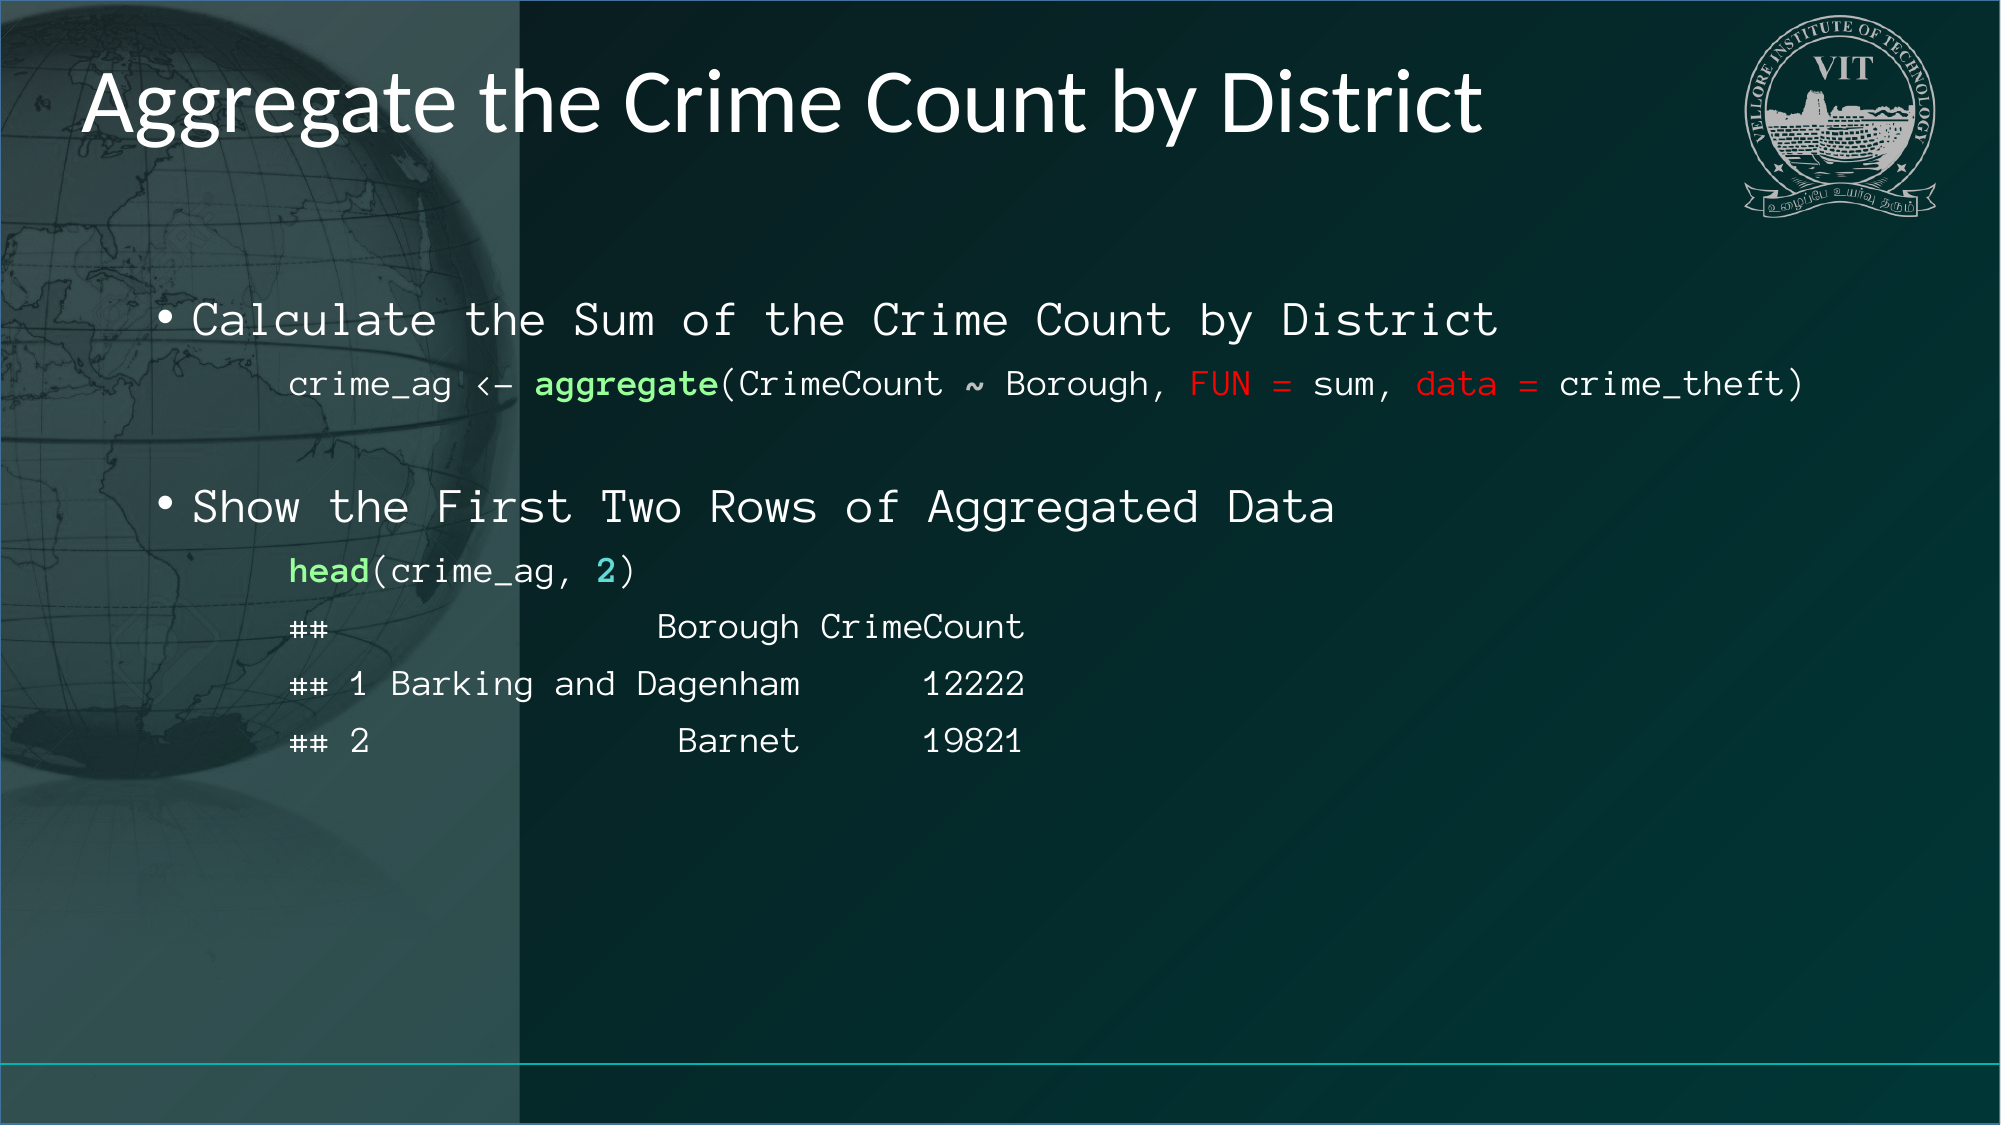

# Aggregate the Crime Count by District
Calculate the Sum of the Crime Count by District
crime_ag <- aggregate(CrimeCount ~ Borough, FUN = sum, data = crime_theft)

Show the First Two Rows of Aggregated Data
head(crime_ag, 2)
##                Borough CrimeCount
## 1 Barking and Dagenham      12222
## 2               Barnet      19821